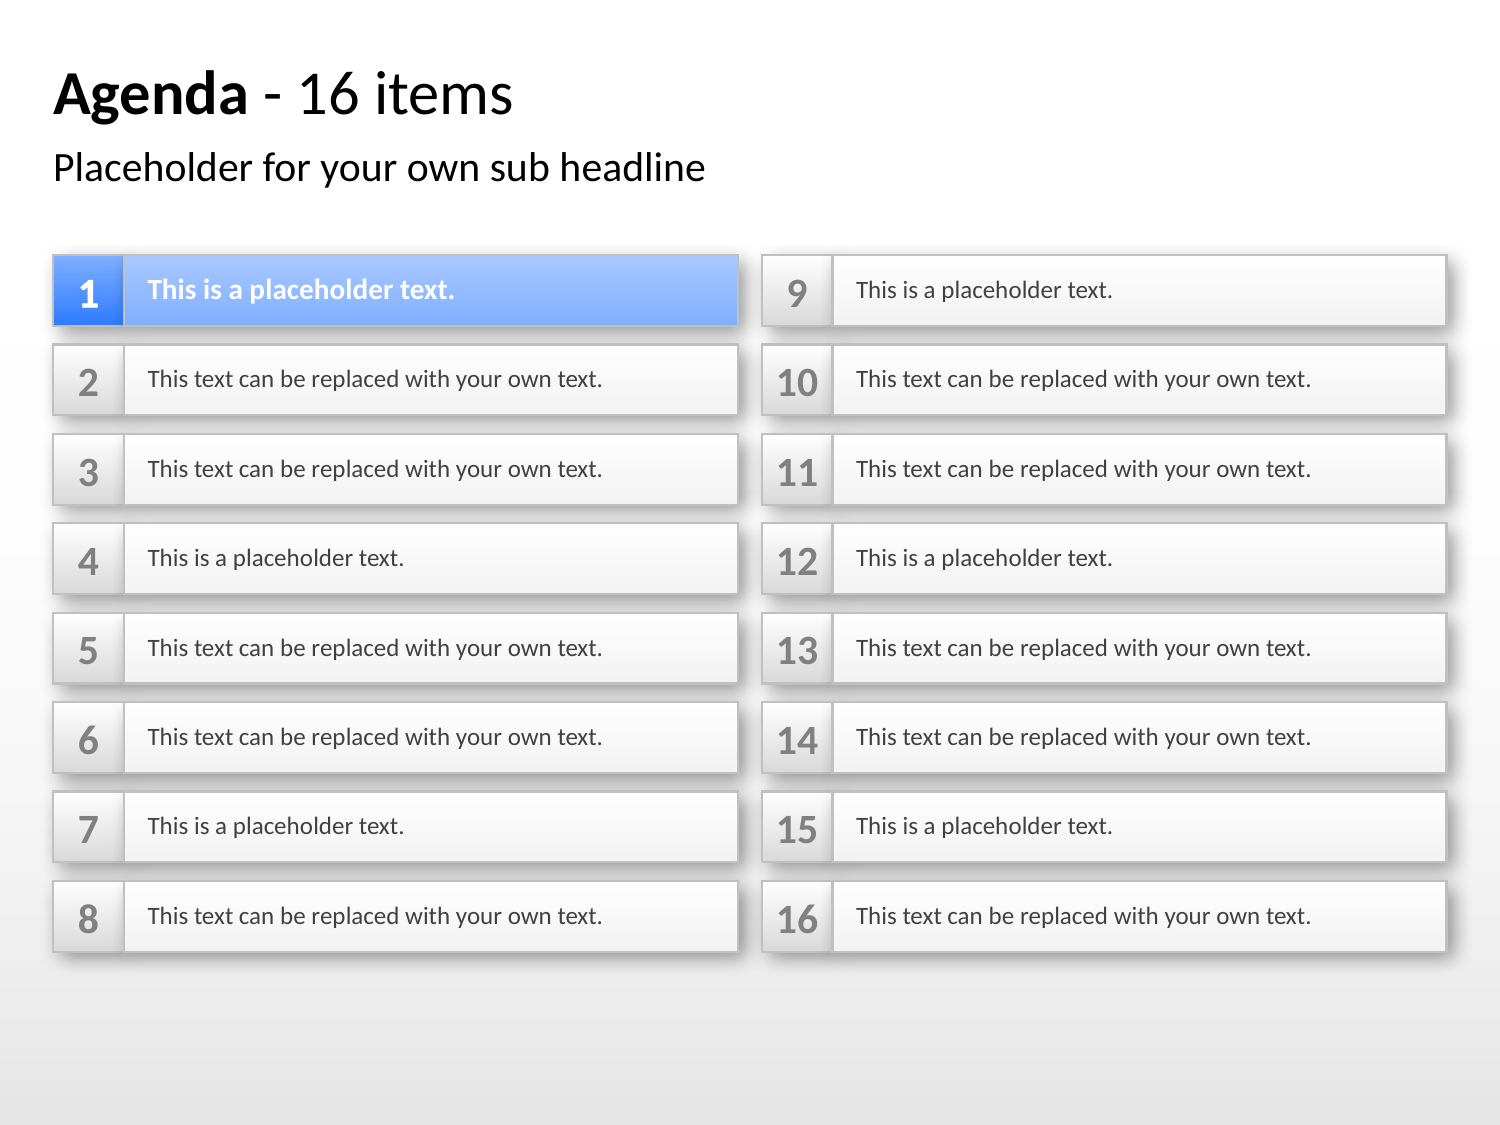

# Agenda - 16 items
Placeholder for your own sub headline
1
This is a placeholder text.
9
This is a placeholder text.
2
This text can be replaced with your own text.
10
This text can be replaced with your own text.
3
This text can be replaced with your own text.
11
This text can be replaced with your own text.
4
This is a placeholder text.
12
This is a placeholder text.
5
This text can be replaced with your own text.
13
This text can be replaced with your own text.
6
This text can be replaced with your own text.
14
This text can be replaced with your own text.
7
This is a placeholder text.
15
This is a placeholder text.
8
This text can be replaced with your own text.
16
This text can be replaced with your own text.